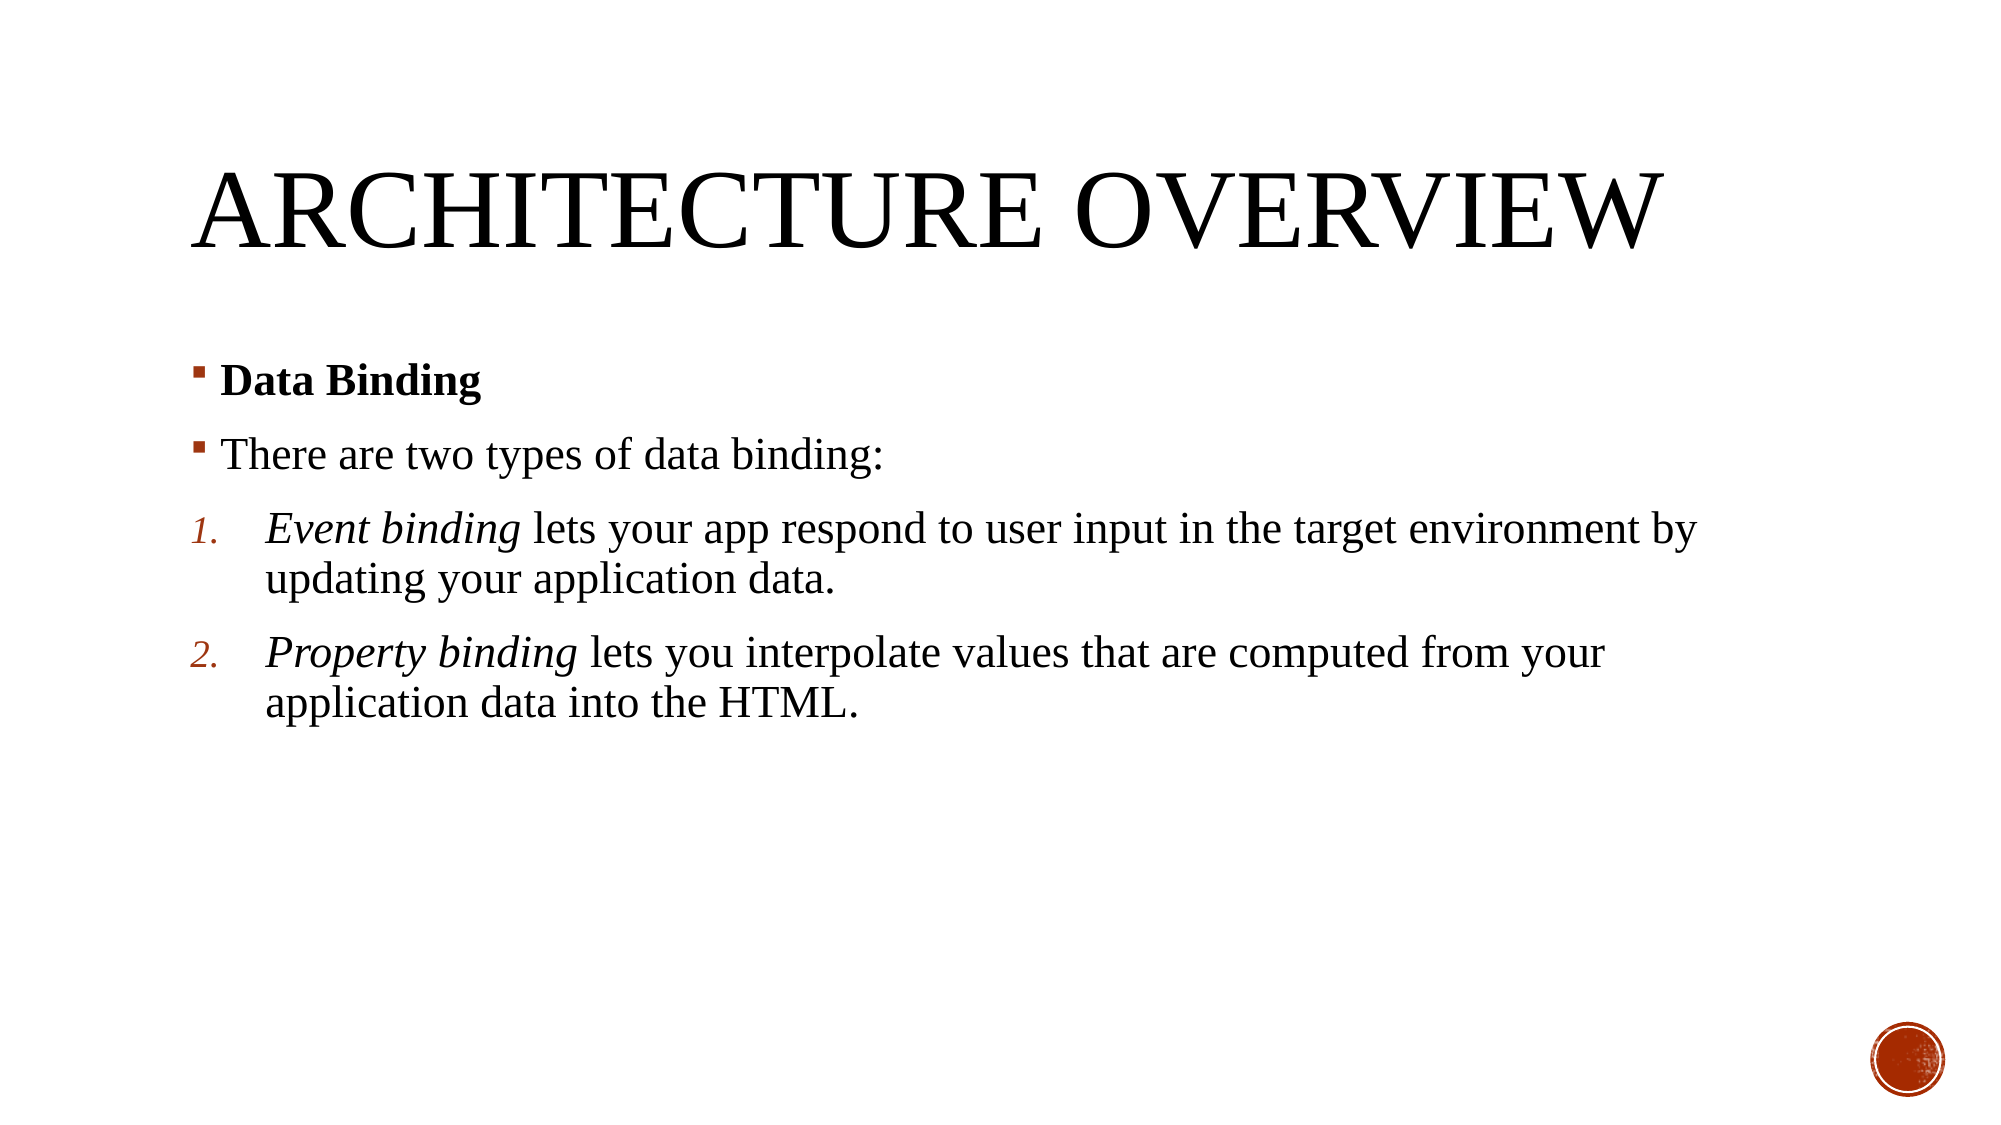

# Architecture overview
Data Binding
There are two types of data binding:
Event binding lets your app respond to user input in the target environment by updating your application data.
Property binding lets you interpolate values that are computed from your application data into the HTML.